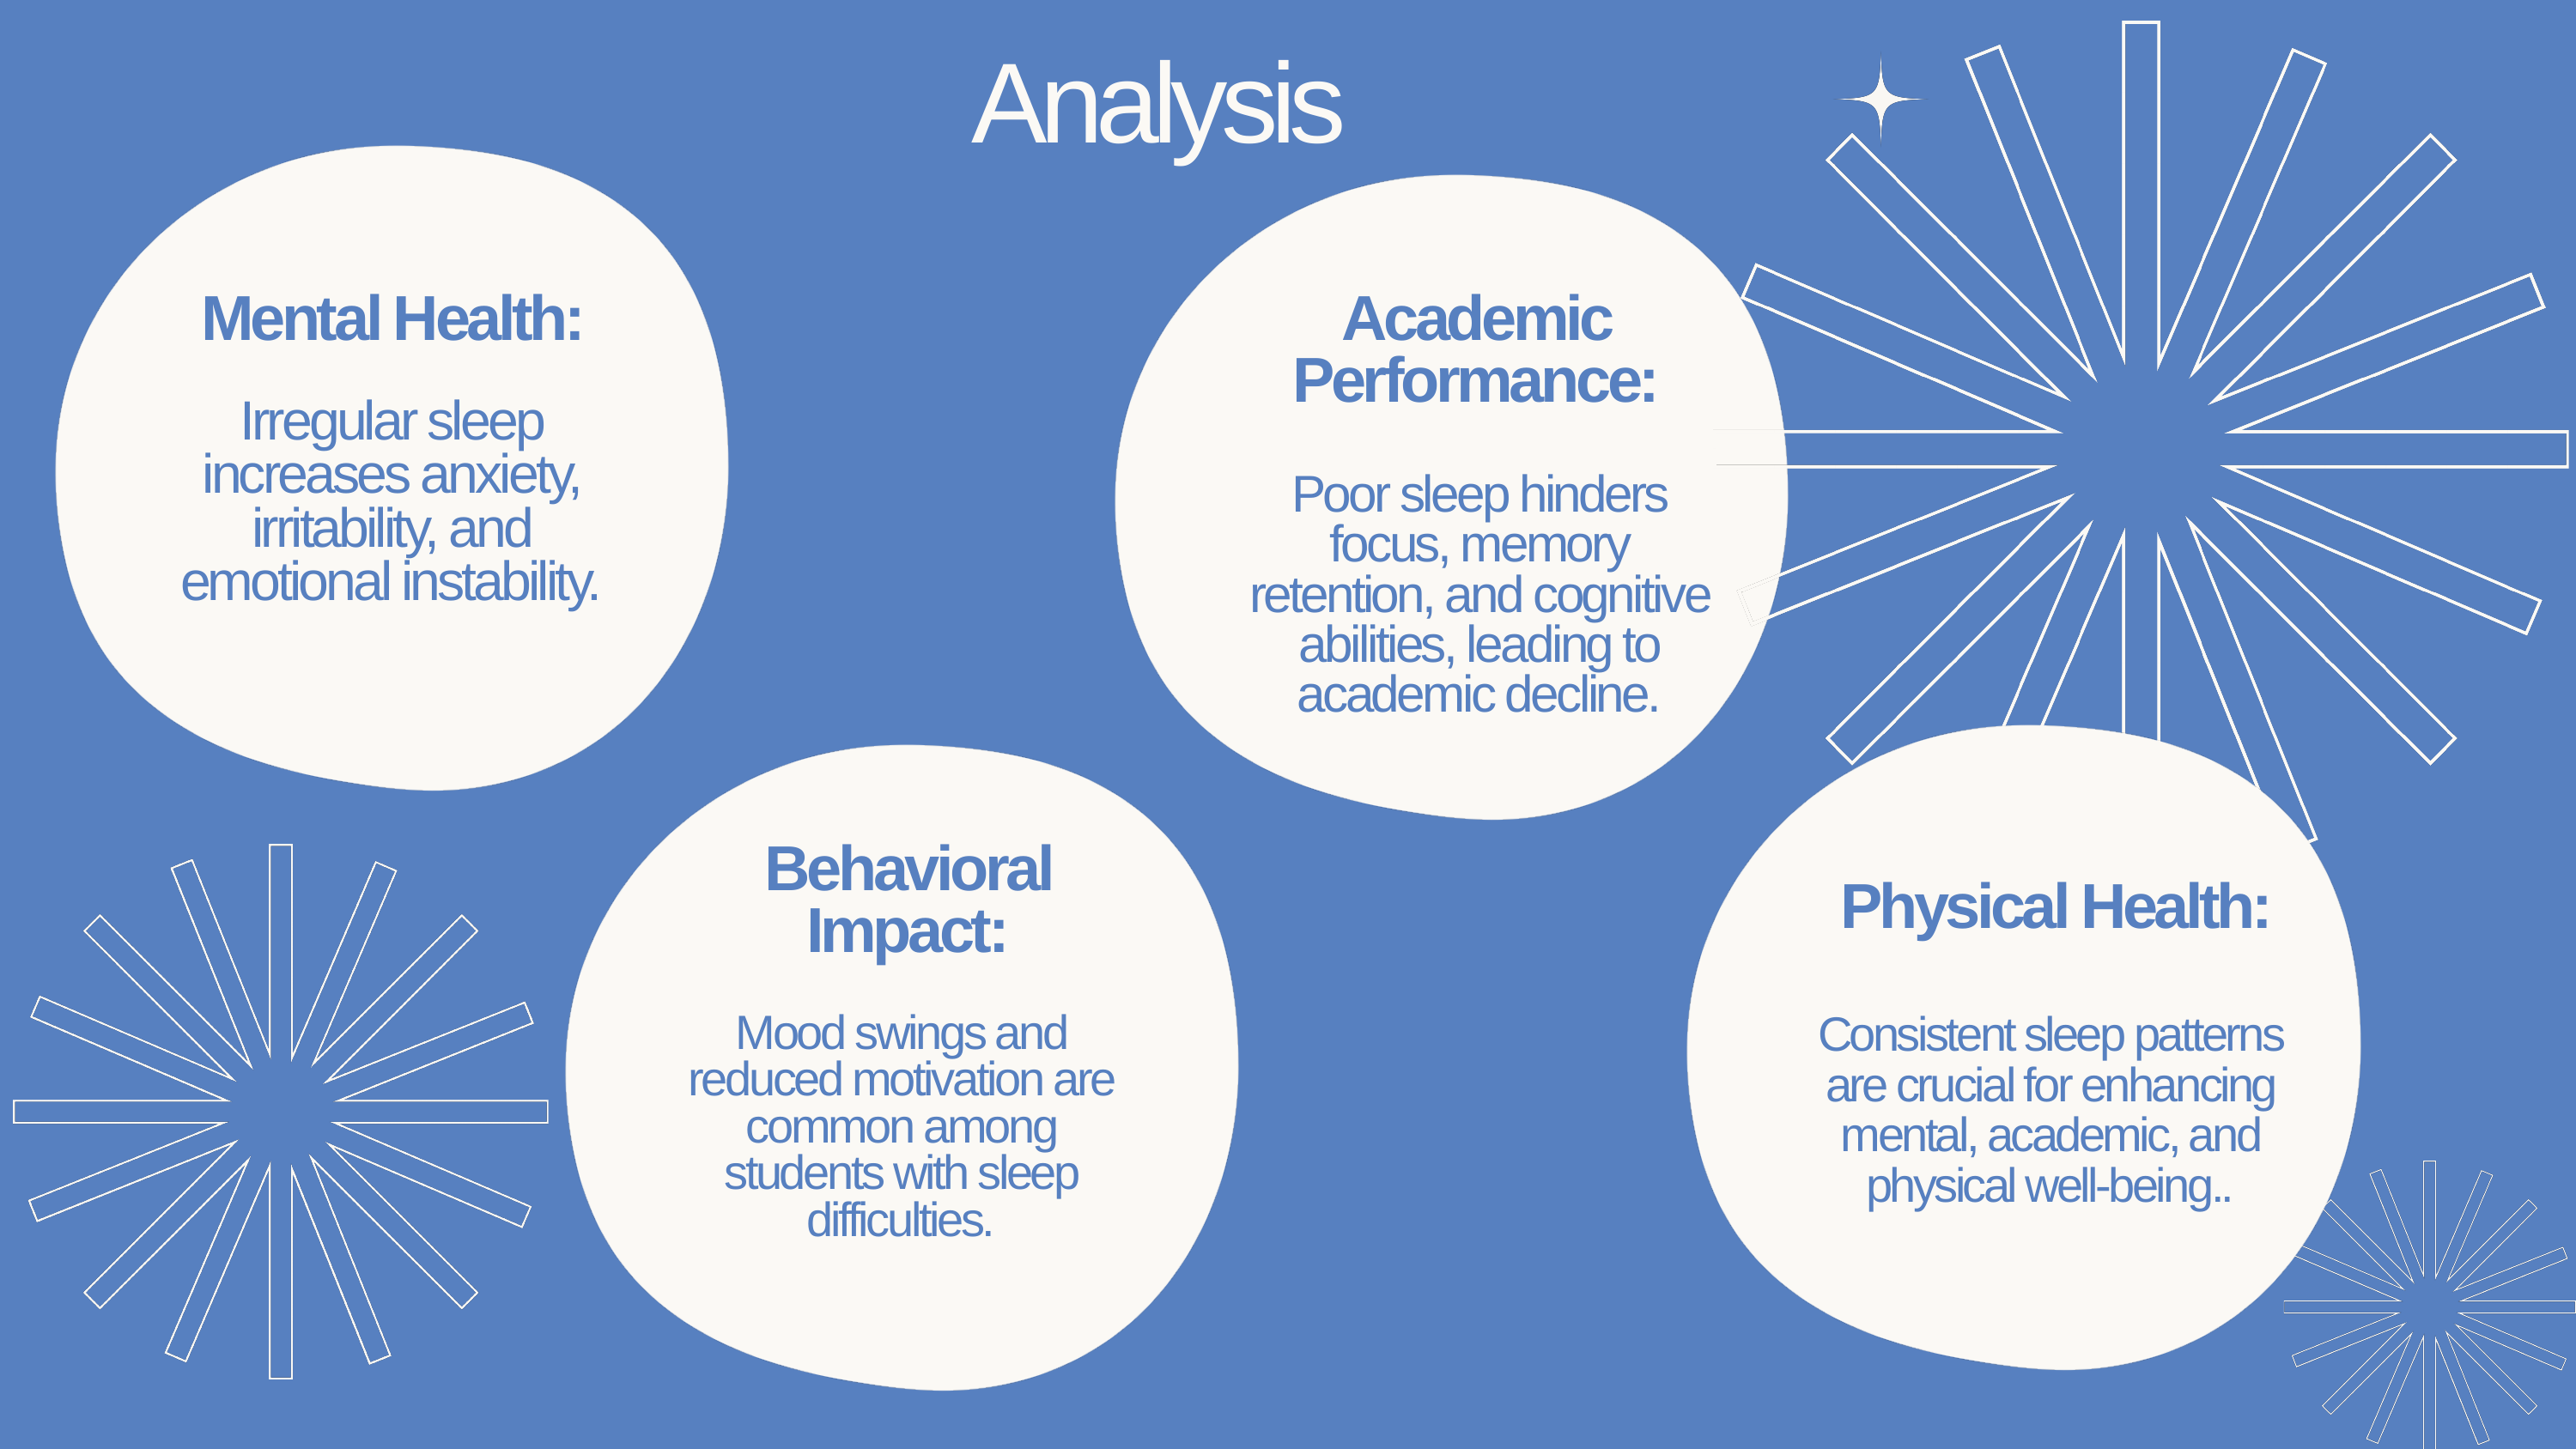

Analysis

Mental Health:
Academic Performance:
Irregular sleep increases anxiety, irritability, and emotional instability.
Poor sleep hinders focus, memory retention, and cognitive abilities, leading to academic decline.

Behavioral Impact:

Physical Health:
Consistent sleep patterns are crucial for enhancing mental, academic, and physical well-being..
Mood swings and reduced motivation are common among students with sleep difficulties.